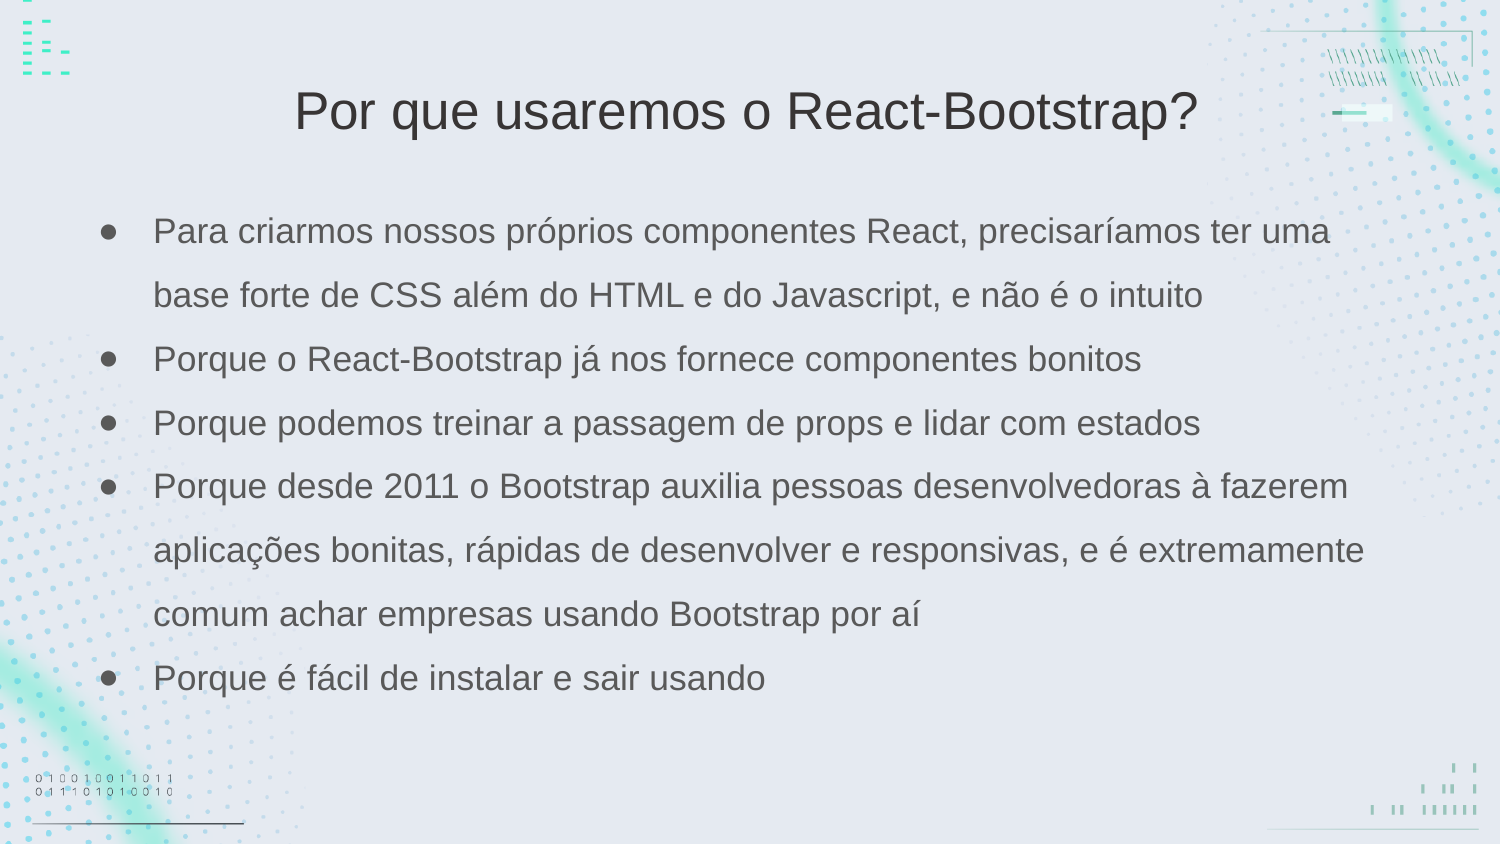

# Por que usaremos o React-Bootstrap?
Para criarmos nossos próprios componentes React, precisaríamos ter uma base forte de CSS além do HTML e do Javascript, e não é o intuito
Porque o React-Bootstrap já nos fornece componentes bonitos
Porque podemos treinar a passagem de props e lidar com estados
Porque desde 2011 o Bootstrap auxilia pessoas desenvolvedoras à fazerem aplicações bonitas, rápidas de desenvolver e responsivas, e é extremamente comum achar empresas usando Bootstrap por aí
Porque é fácil de instalar e sair usando